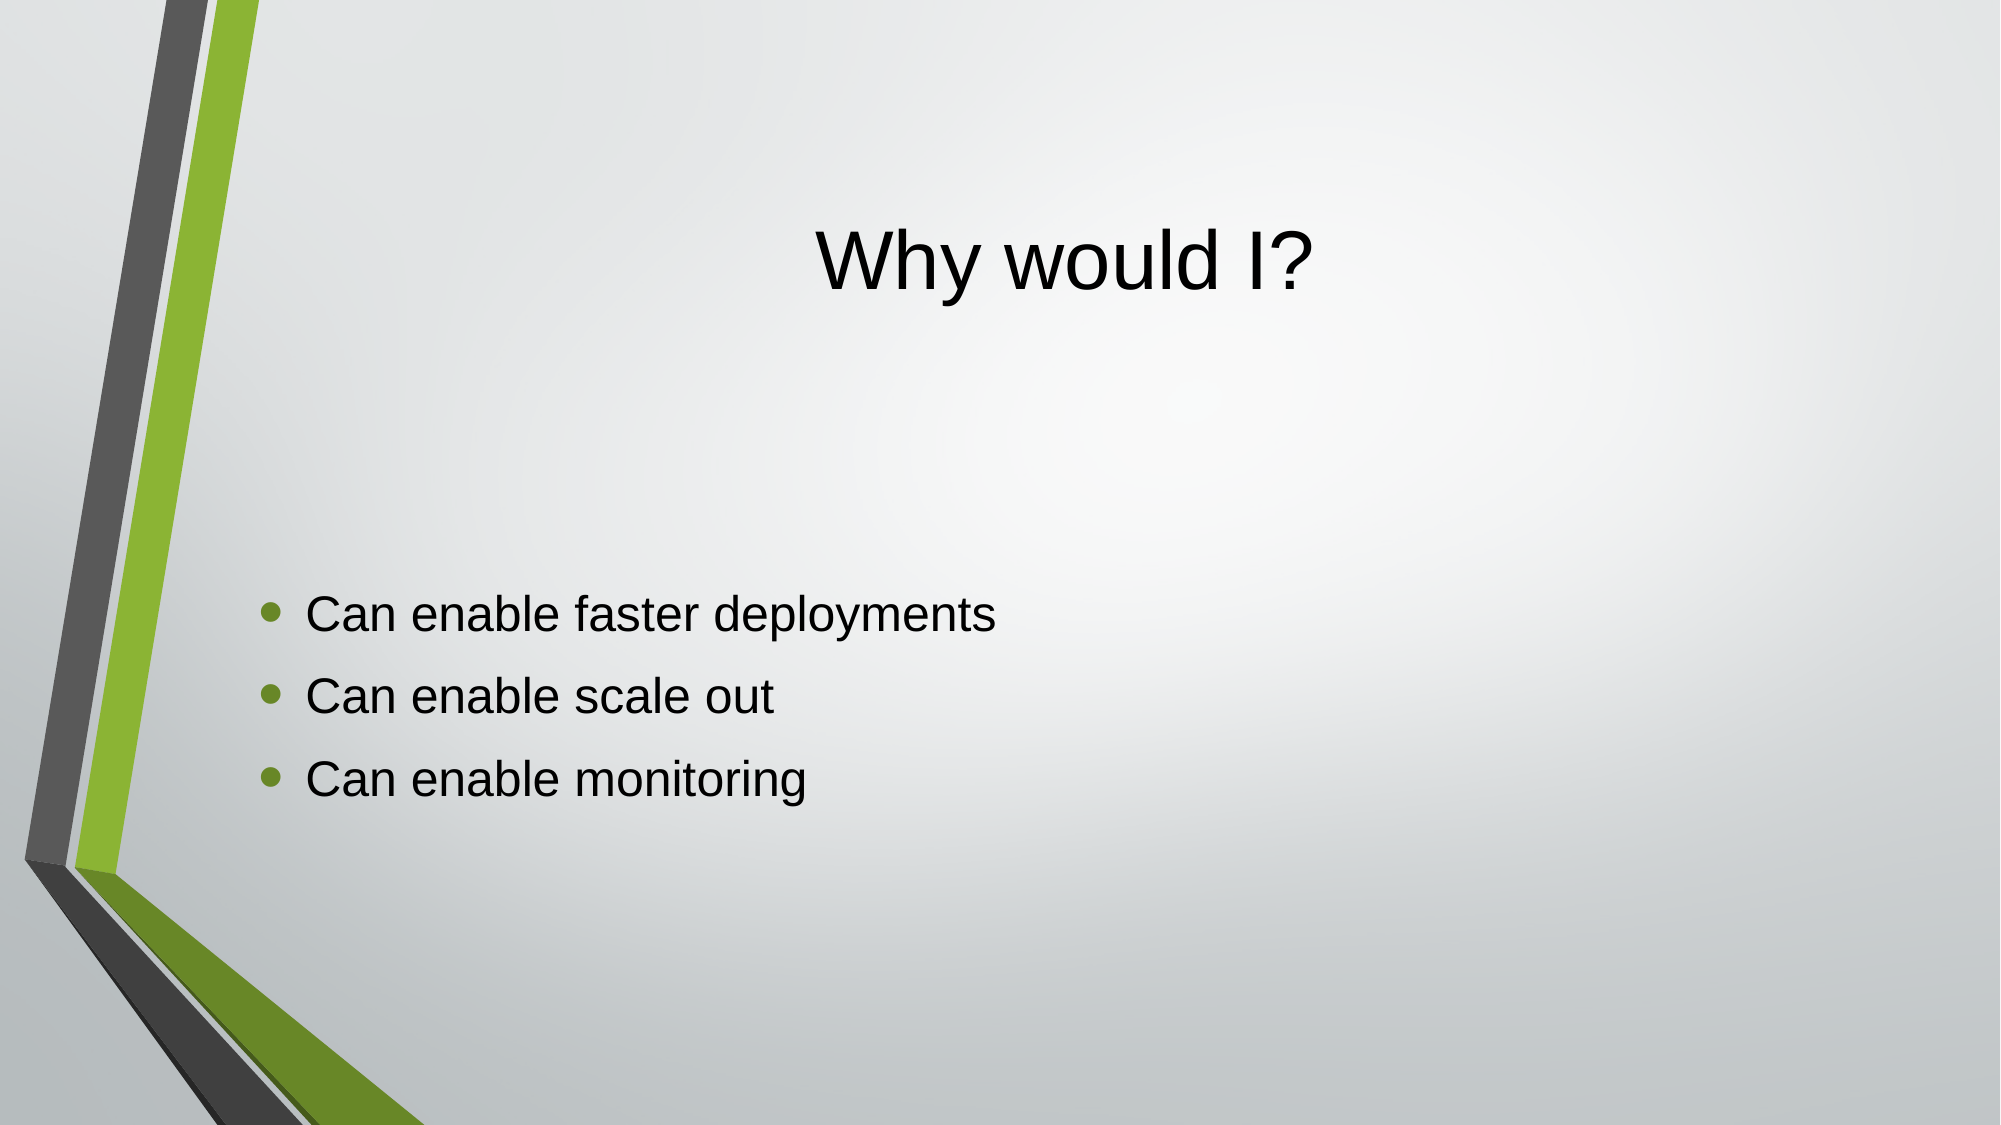

# Why would I?
Can enable faster deployments
Can enable scale out
Can enable monitoring